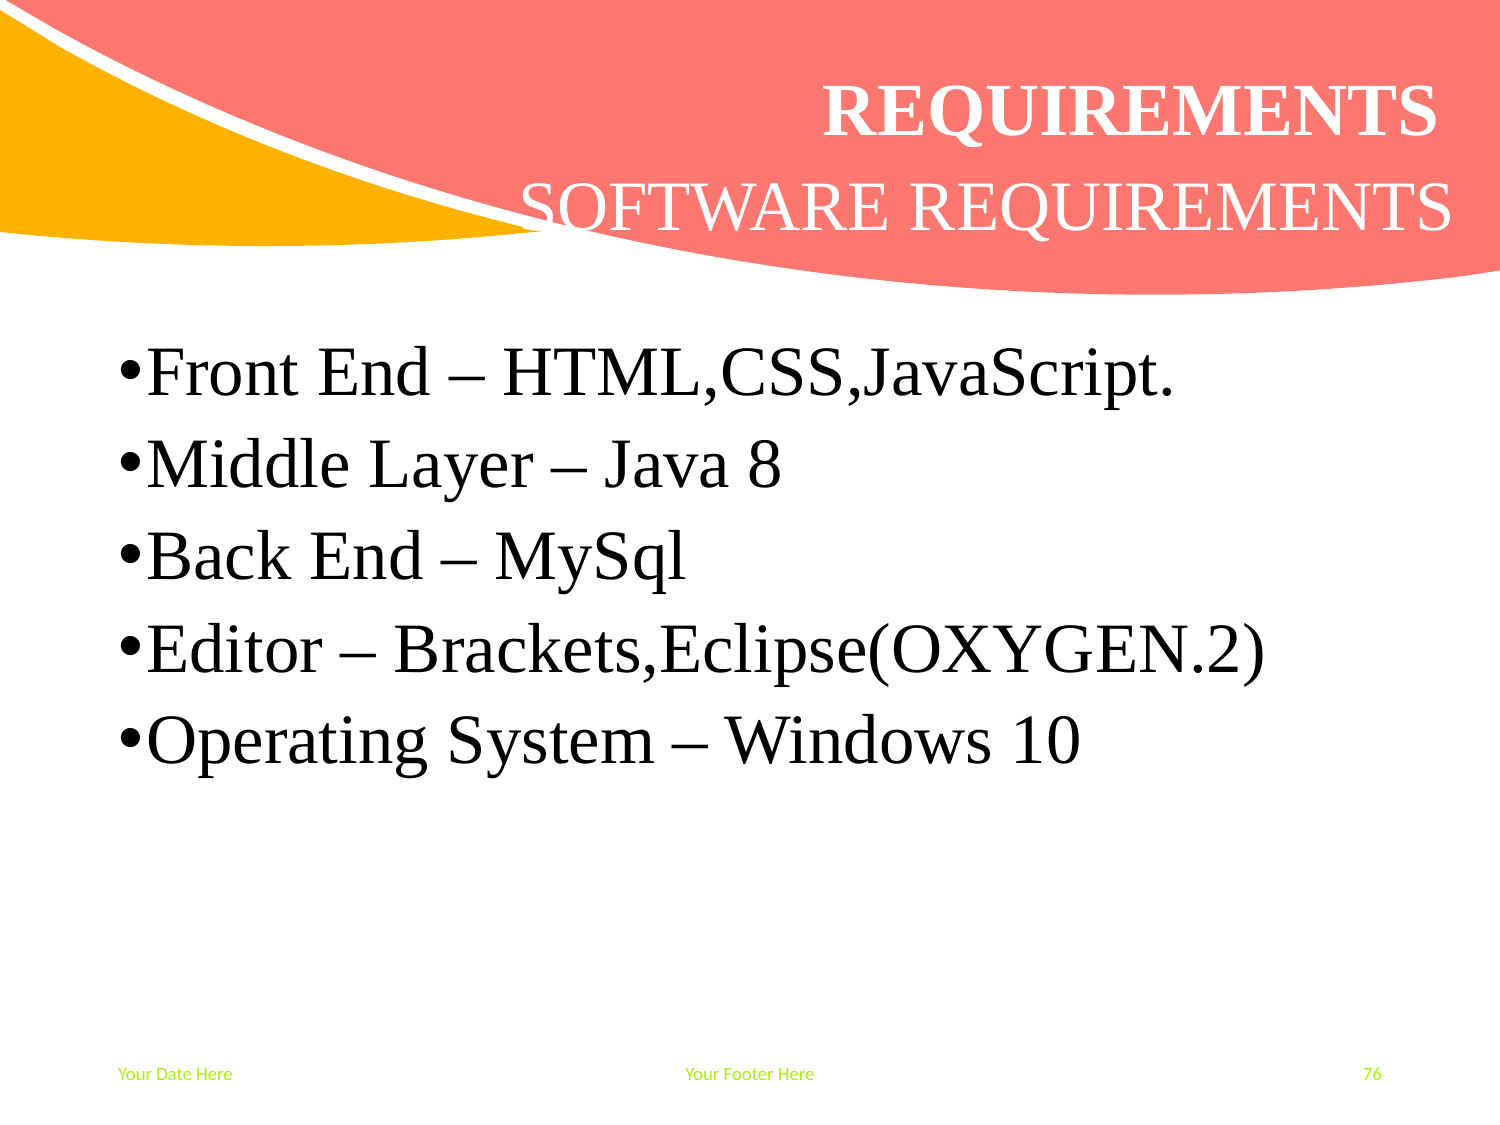

# REQUIREMENTS
Software Requirements
Front End – HTML,CSS,JavaScript.
Middle Layer – Java 8
Back End – MySql
Editor – Brackets,Eclipse(OXYGEN.2)
Operating System – Windows 10
Your Date Here
Your Footer Here
76